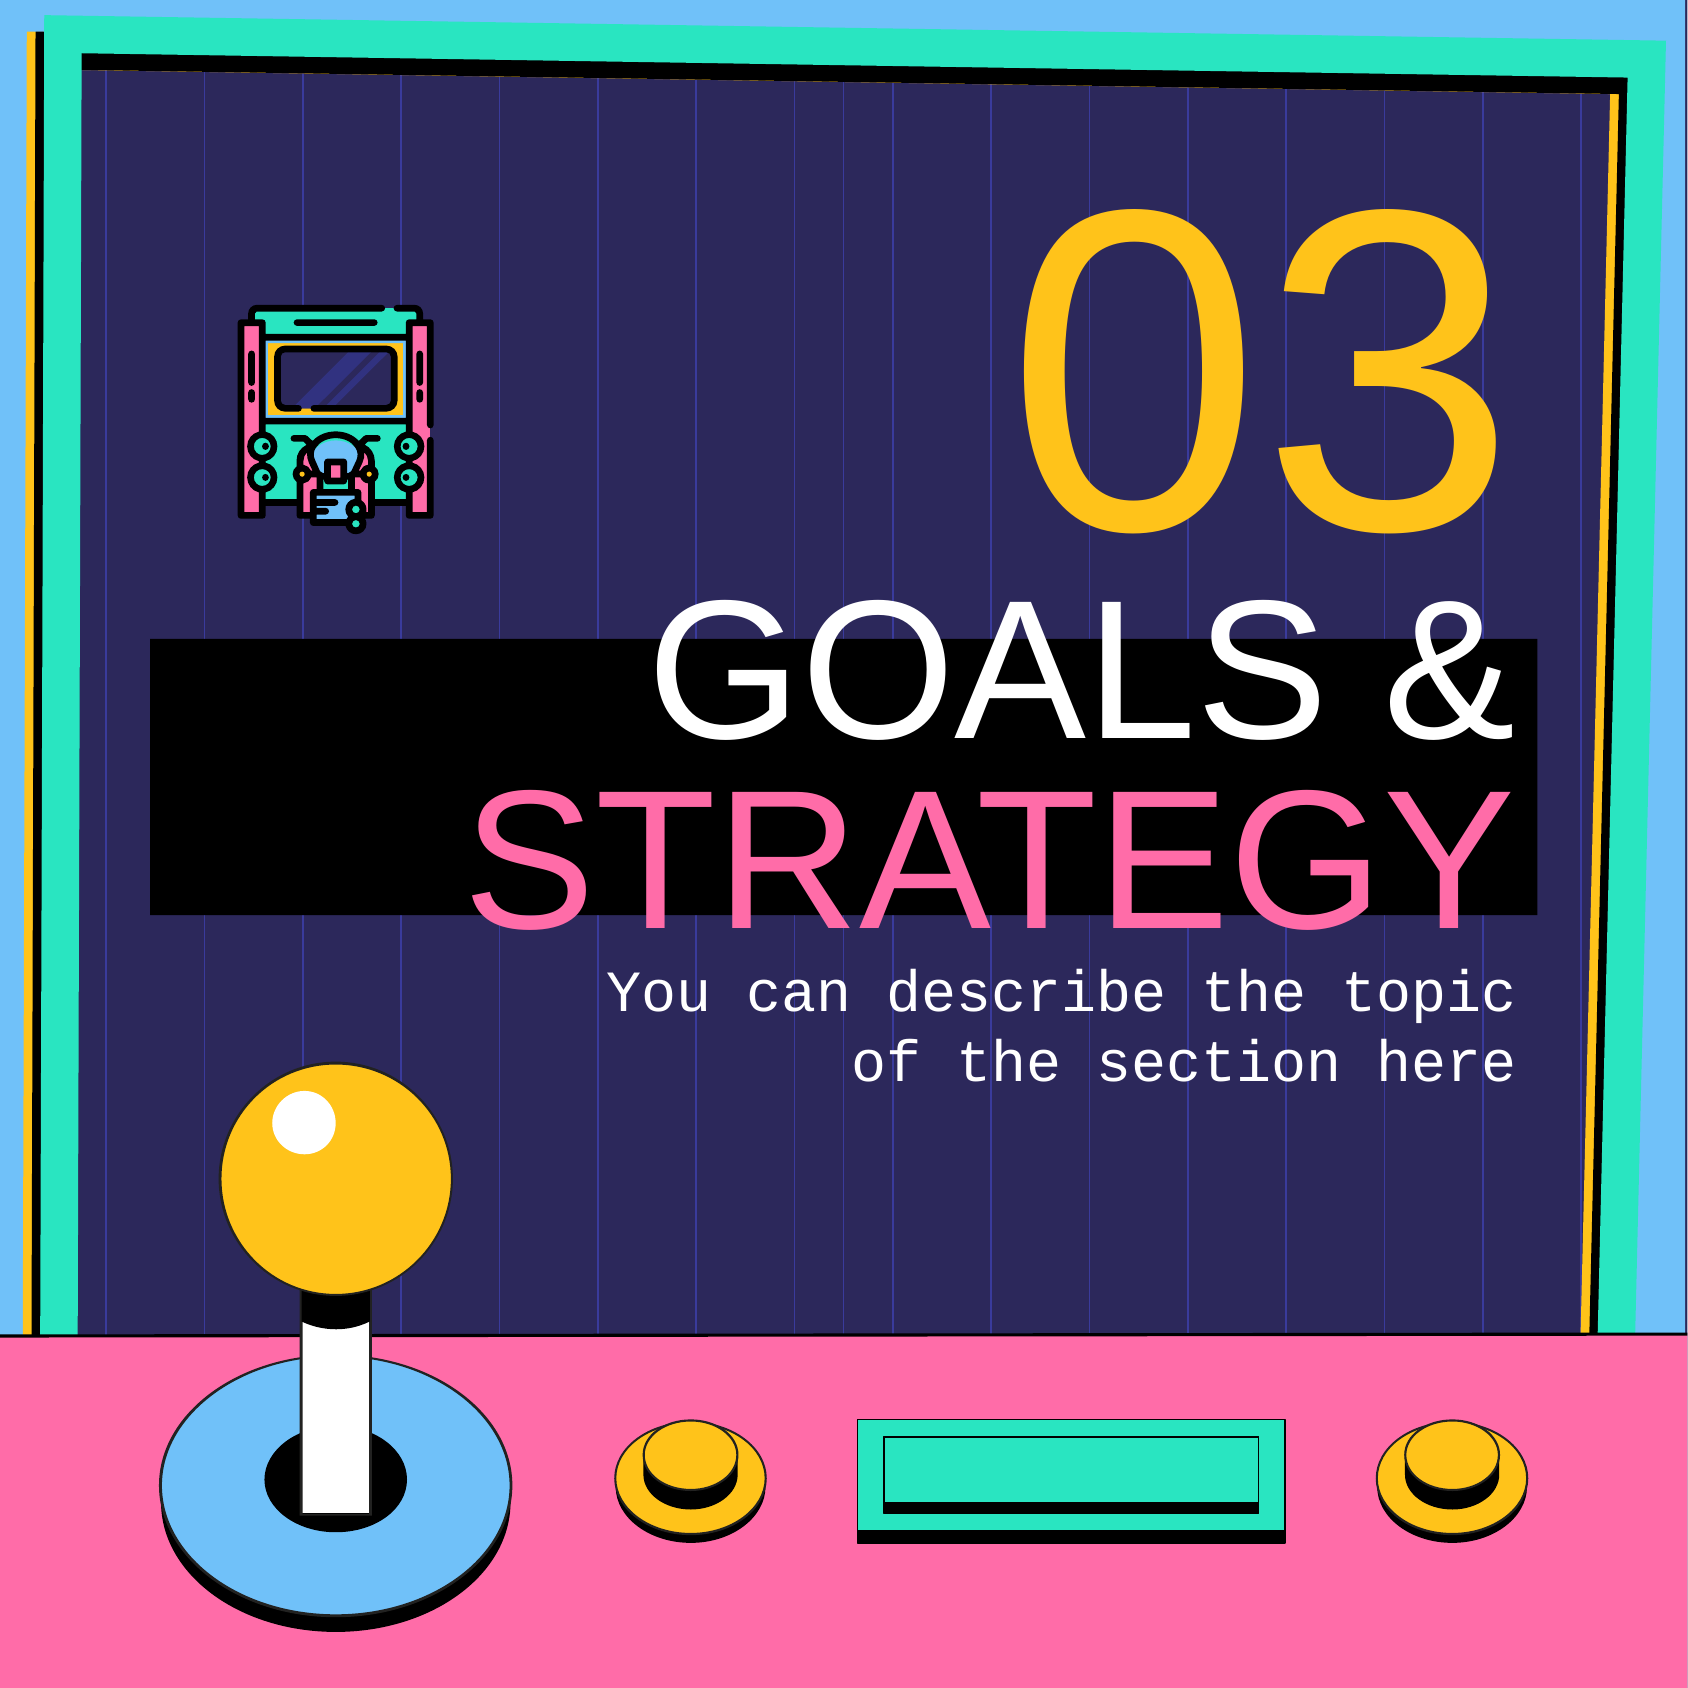

03

# GOALS & STRATEGY
You can describe the topic of the section here